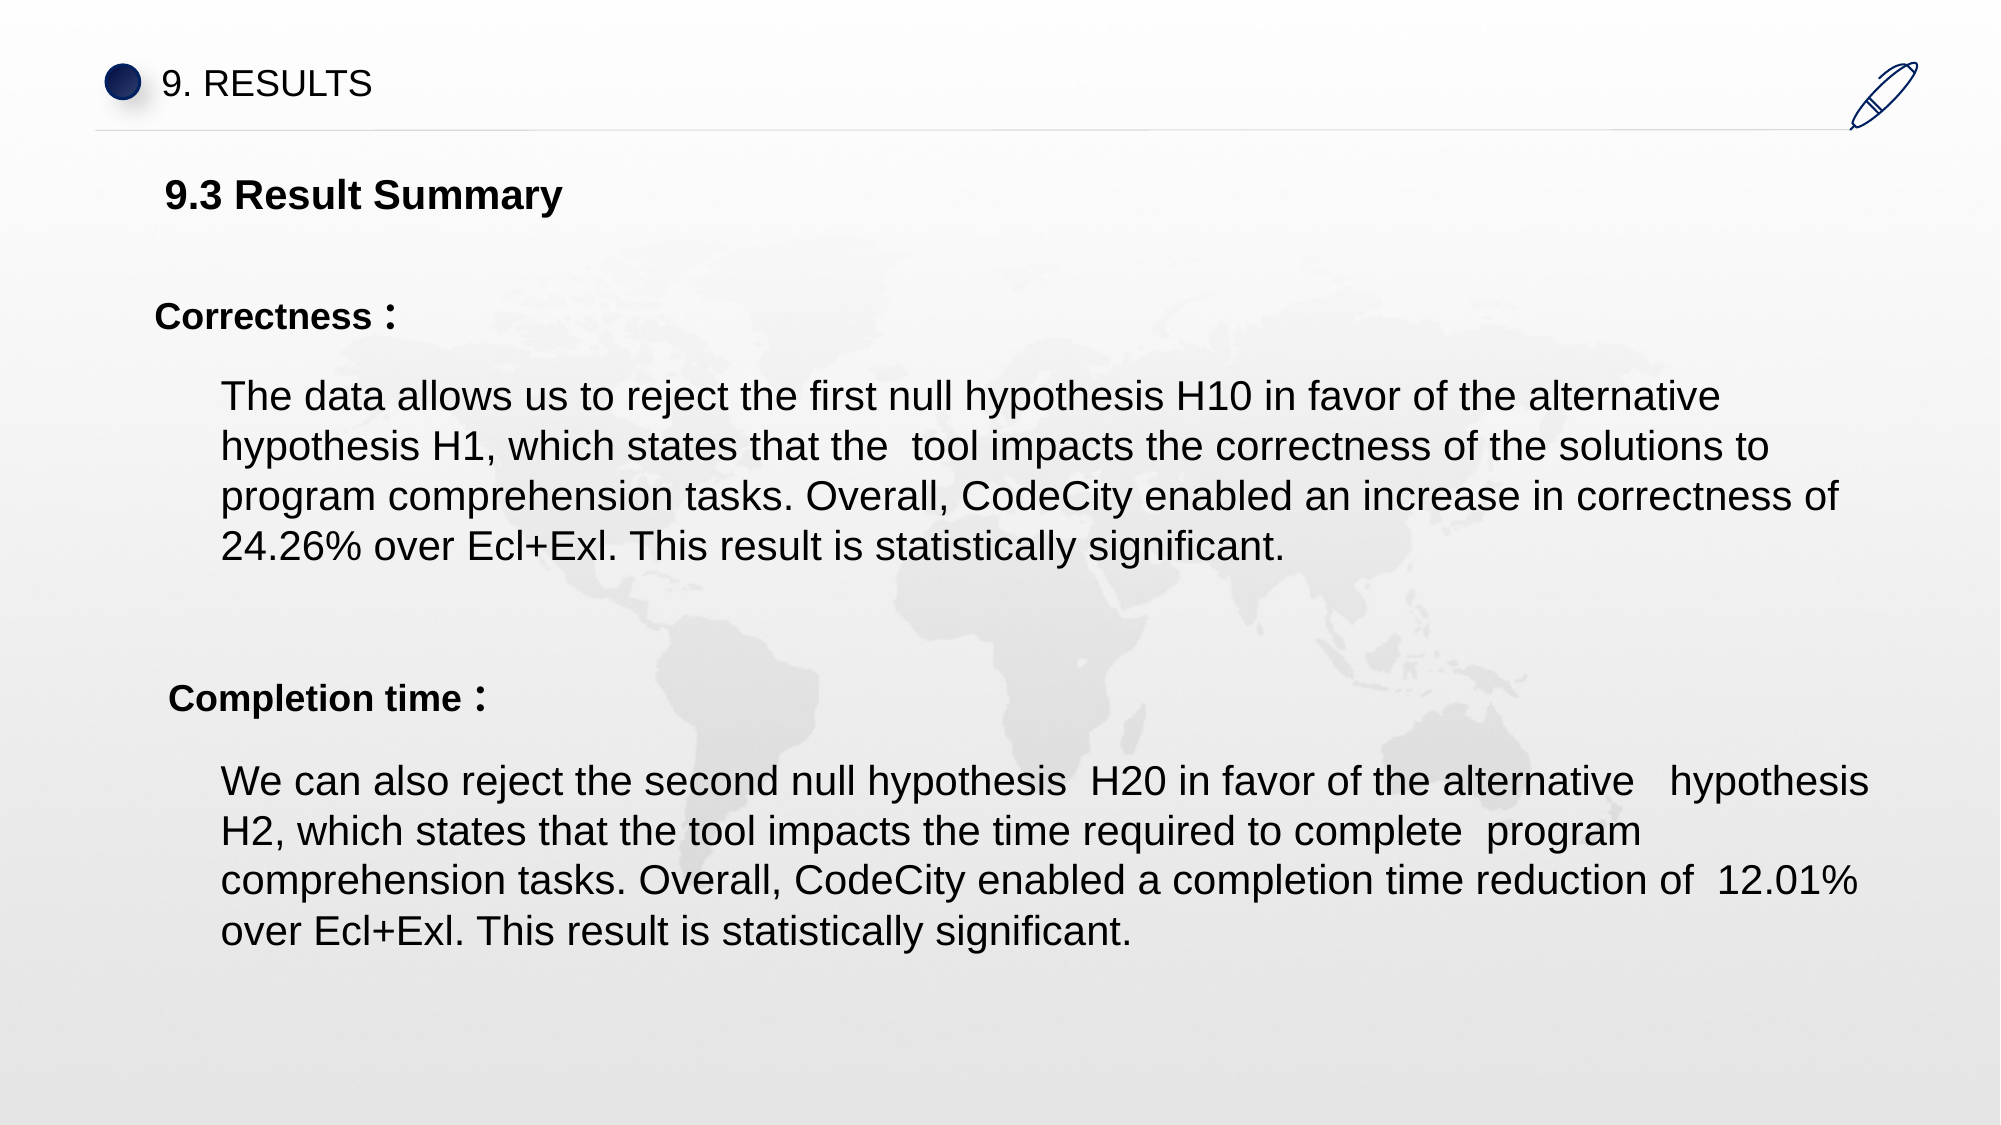

9. RESULTS

9.3 Result Summary
Correctness：
The data allows us to reject the first null hypothesis H10 in favor of the alternative hypothesis H1, which states that the  tool impacts the correctness of the solutions to program comprehension tasks. Overall, CodeCity enabled an increase in correctness of 24.26% over Ecl+Exl. This result is statistically significant.
Completion time：
We can also reject the second null hypothesis  H20 in favor of the alternative   hypothesis H2, which states that the tool impacts the time required to complete  program comprehension tasks. Overall, CodeCity enabled a completion time reduction of  12.01% over Ecl+Exl. This result is statistically significant.